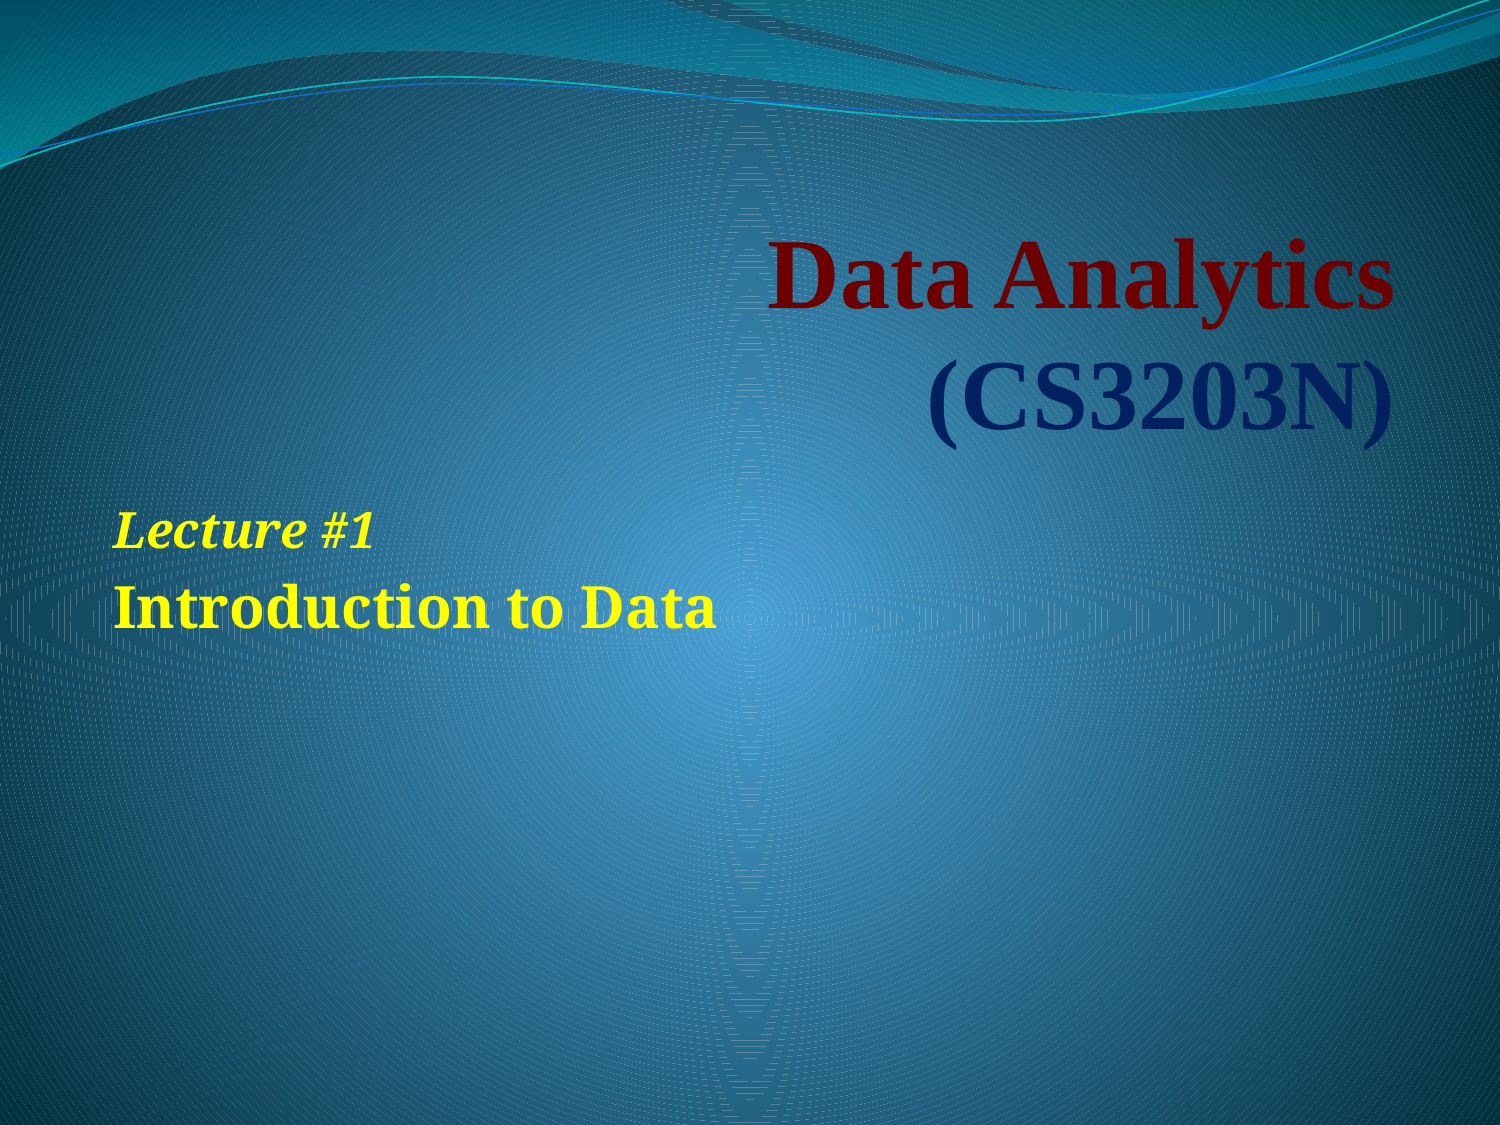

# Data Analytics (CS3203N)
Lecture #1
Introduction to Data